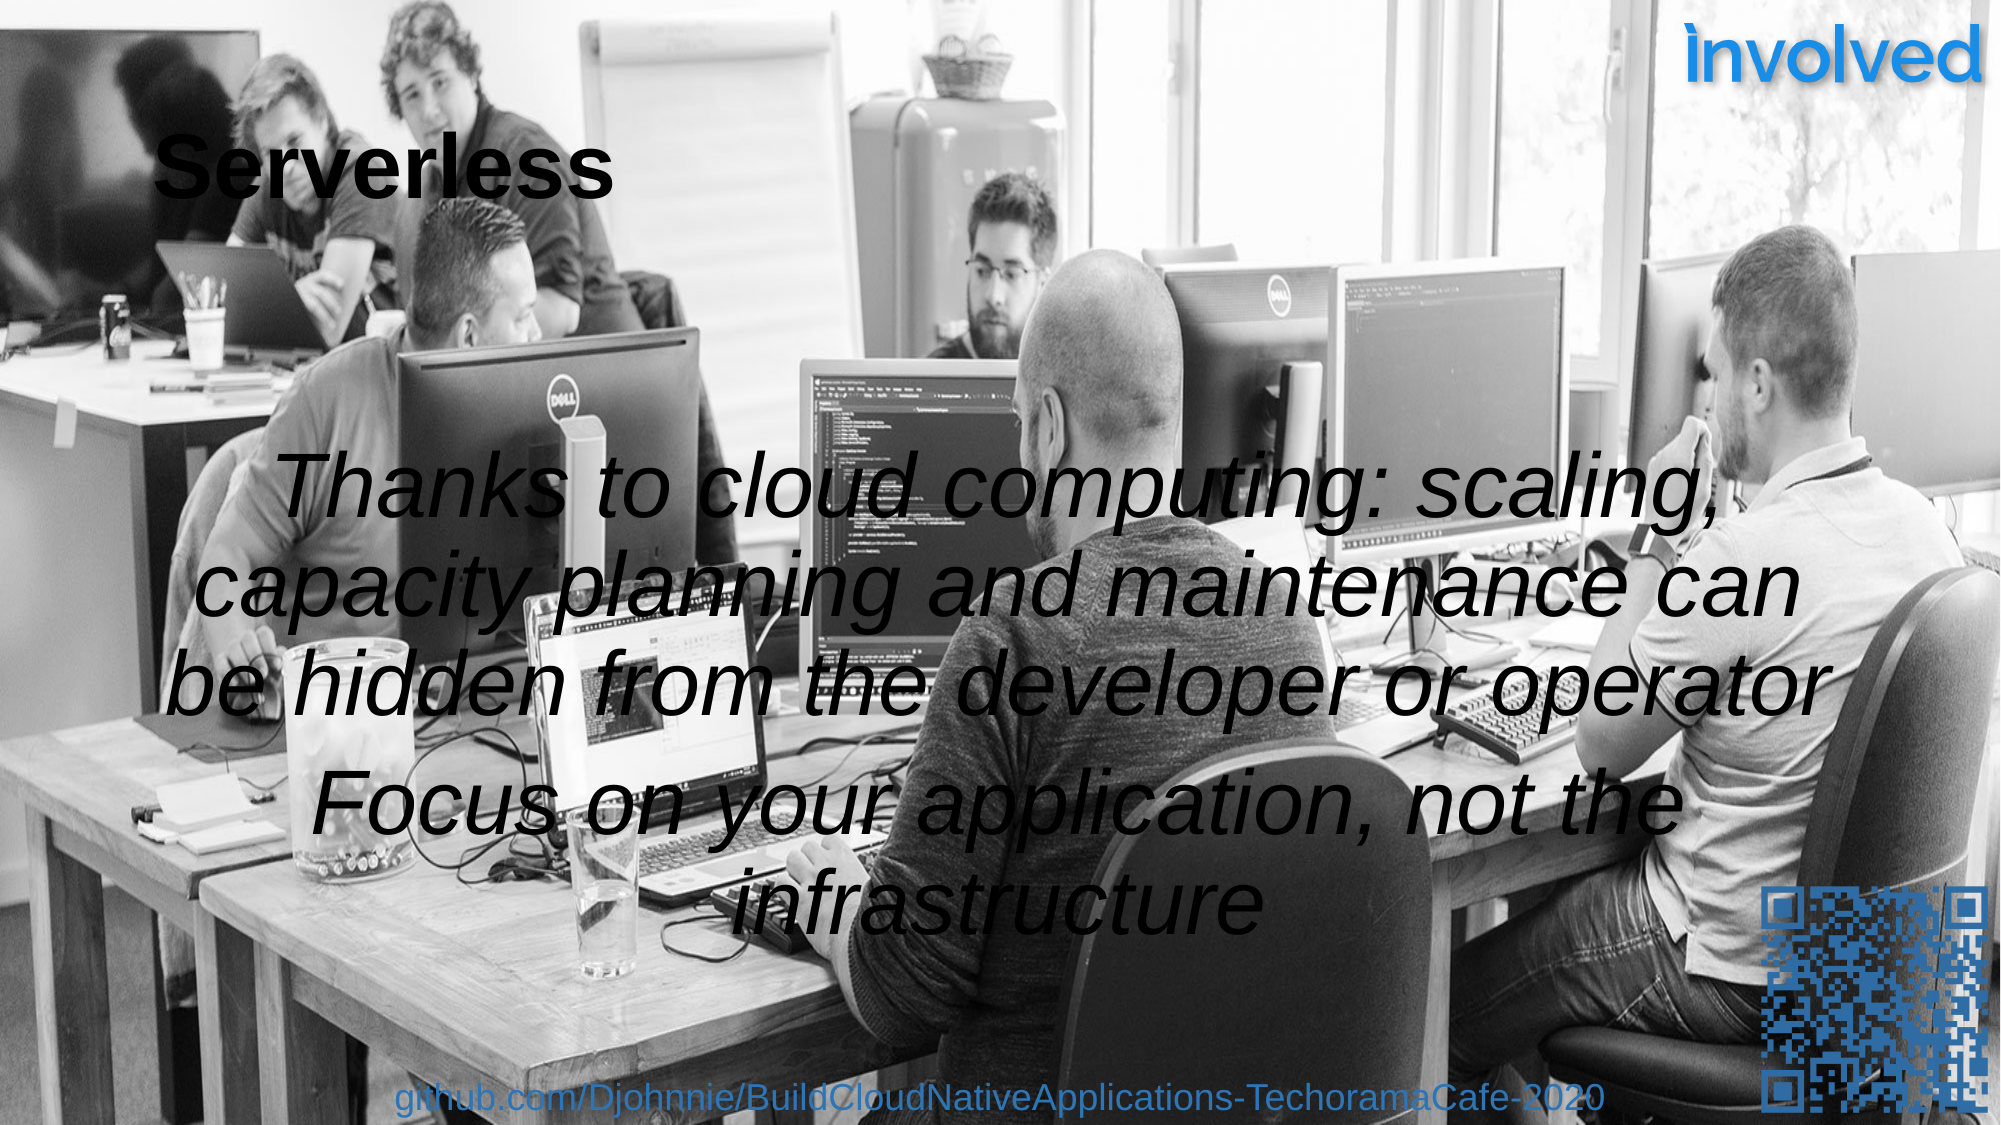

# Serverless

Thanks to cloud computing: scaling, capacity planning and maintenance can be hidden from the developer or operator
Focus on your application, not the infrastructure